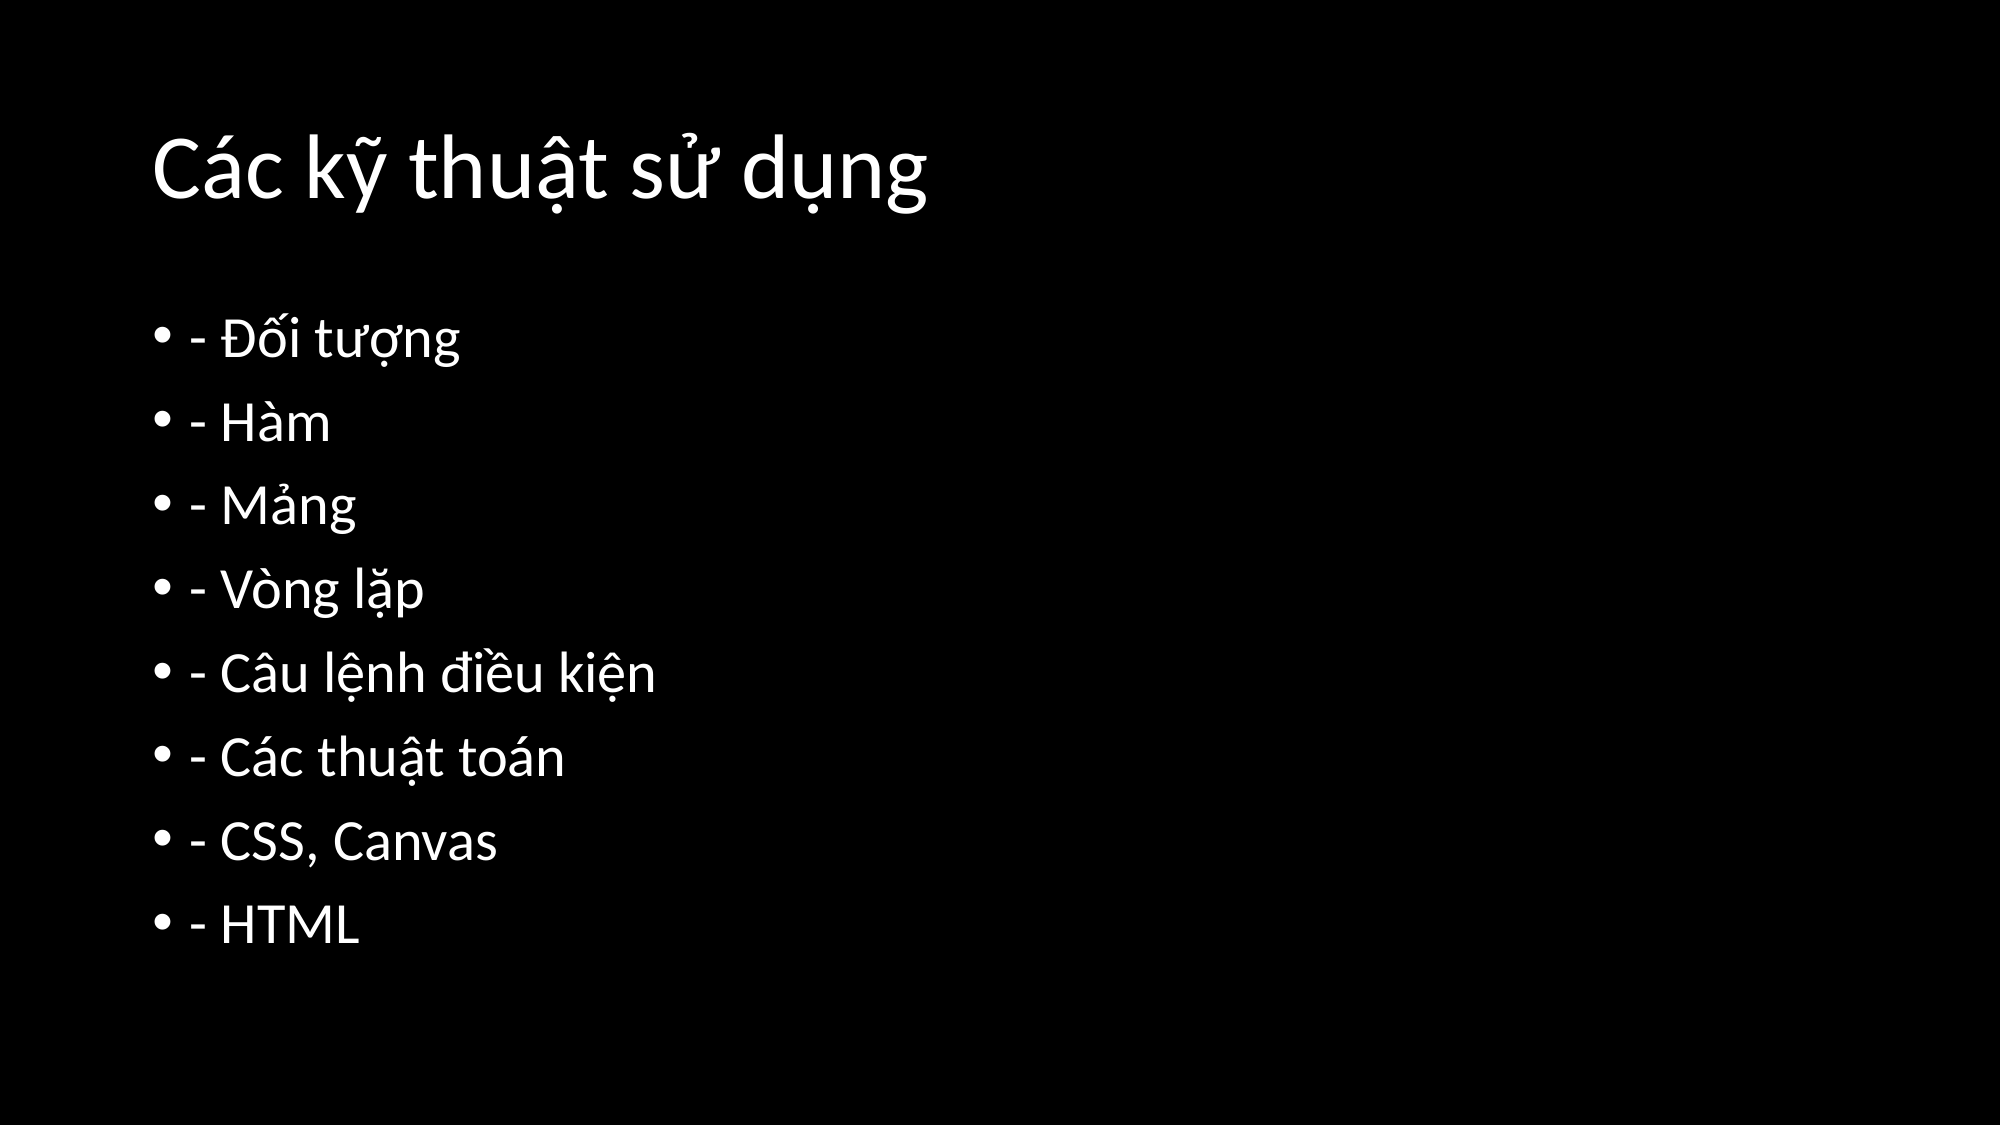

# Các kỹ thuật sử dụng
- Đối tượng
- Hàm
- Mảng
- Vòng lặp
- Câu lệnh điều kiện
- Các thuật toán
- CSS, Canvas
- HTML